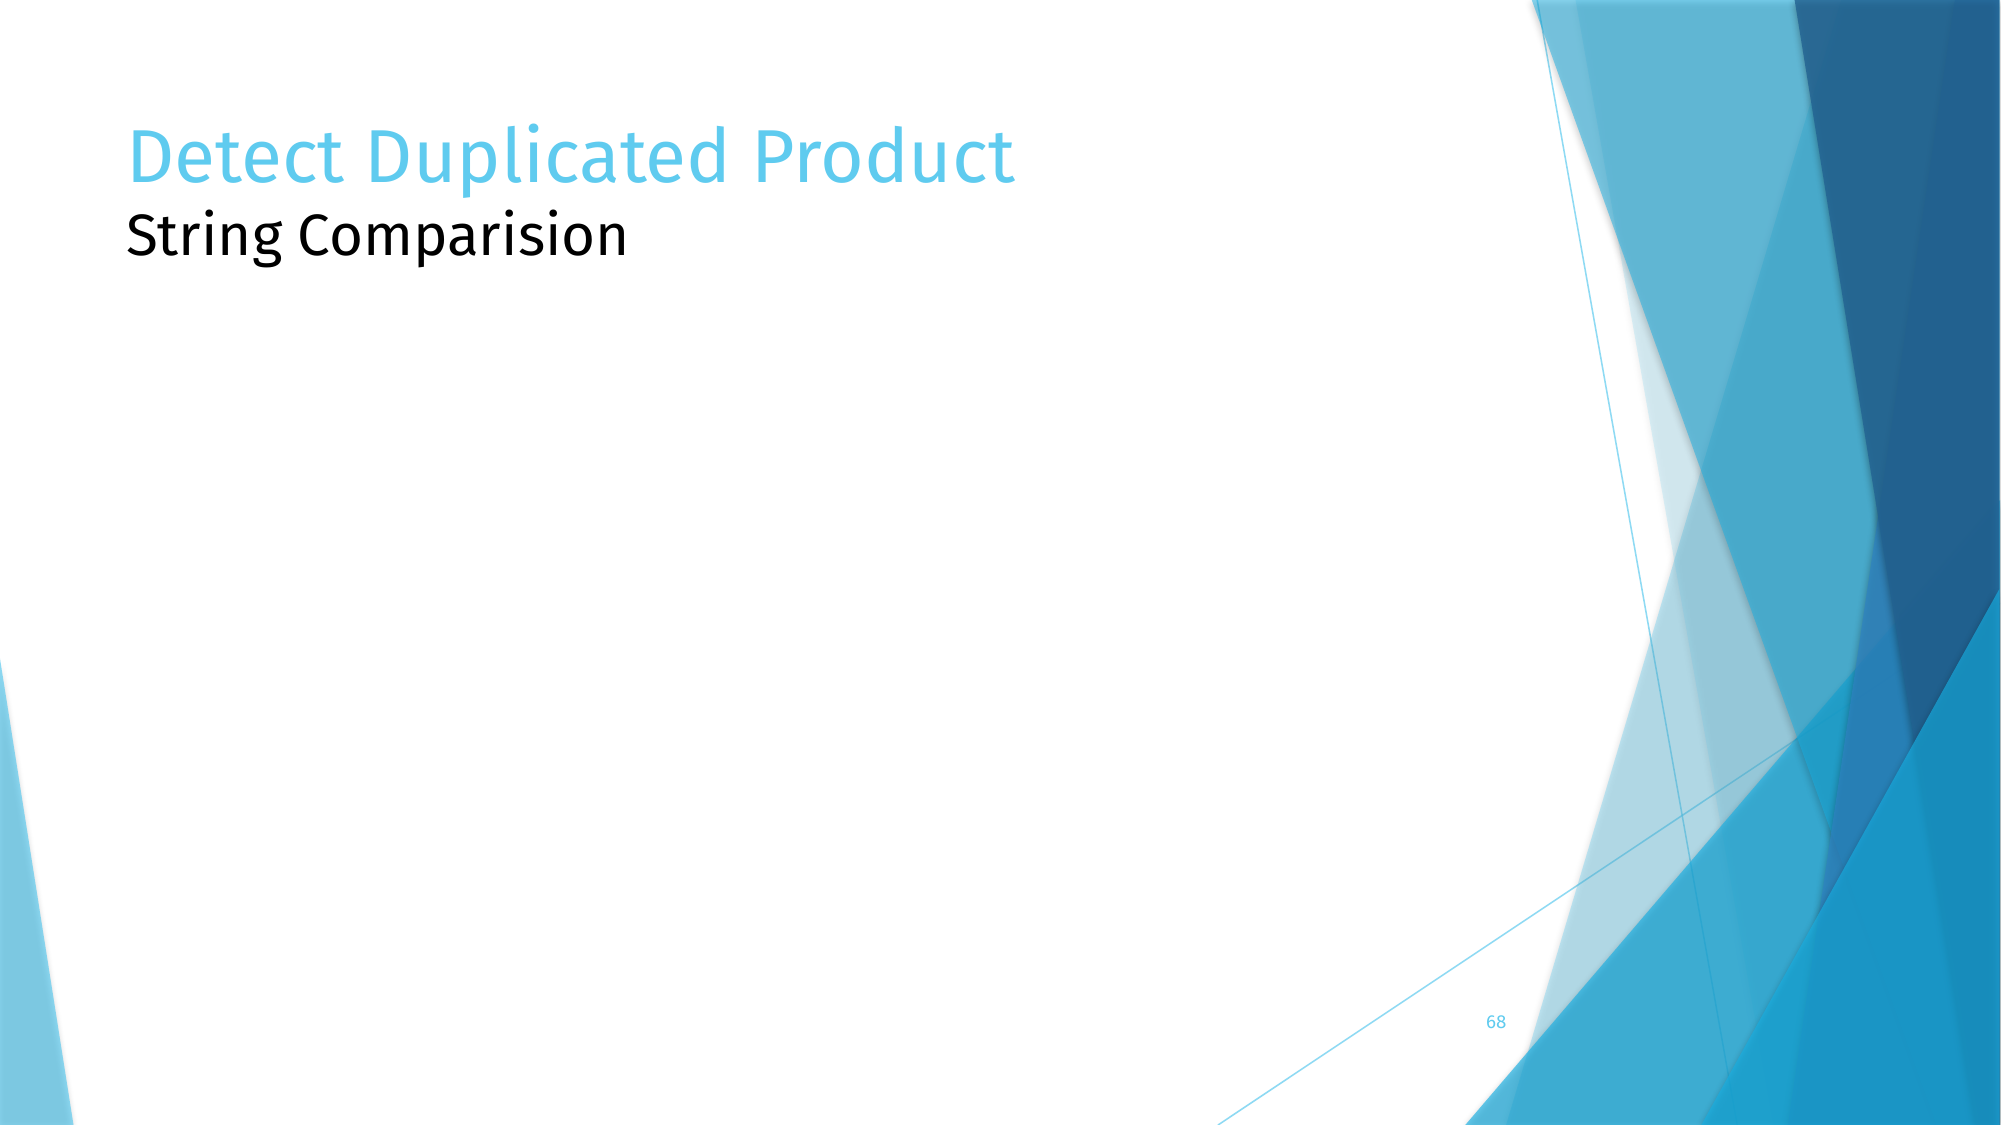

# Detect Duplicated Product String Comparision
68